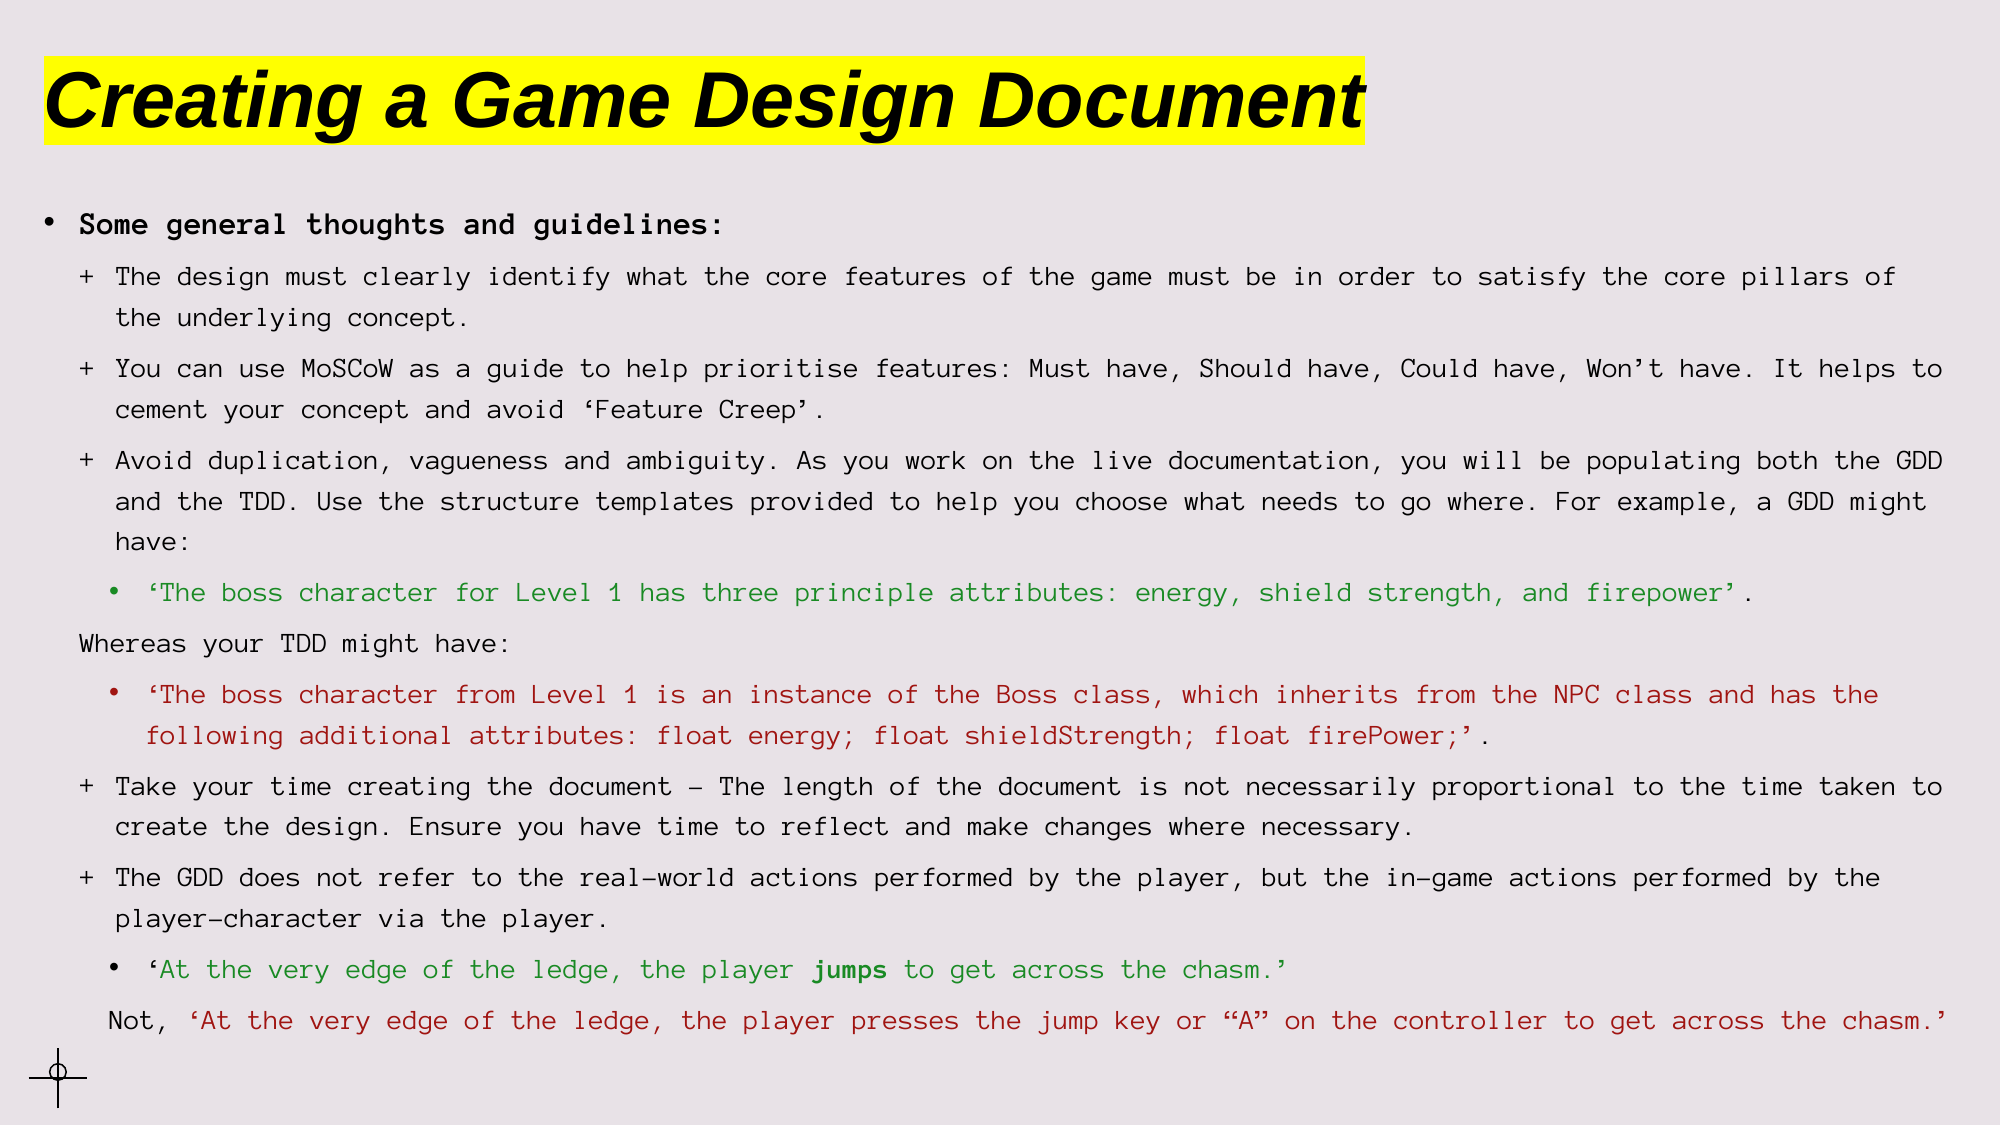

# Creating a Game Design Document
Some general thoughts and guidelines:
The design must clearly identify what the core features of the game must be in order to satisfy the core pillars of the underlying concept.
You can use MoSCoW as a guide to help prioritise features: Must have, Should have, Could have, Won’t have. It helps to cement your concept and avoid ‘Feature Creep’.
Avoid duplication, vagueness and ambiguity. As you work on the live documentation, you will be populating both the GDD and the TDD. Use the structure templates provided to help you choose what needs to go where. For example, a GDD might have:
‘The boss character for Level 1 has three principle attributes: energy, shield strength, and firepower’.
Whereas your TDD might have:
‘The boss character from Level 1 is an instance of the Boss class, which inherits from the NPC class and has the following additional attributes: float energy; float shieldStrength; float firePower;’.
Take your time creating the document – The length of the document is not necessarily proportional to the time taken to create the design. Ensure you have time to reflect and make changes where necessary.
The GDD does not refer to the real-world actions performed by the player, but the in-game actions performed by the player-character via the player.
‘At the very edge of the ledge, the player jumps to get across the chasm.’
Not, ‘At the very edge of the ledge, the player presses the jump key or “A” on the controller to get across the chasm.’